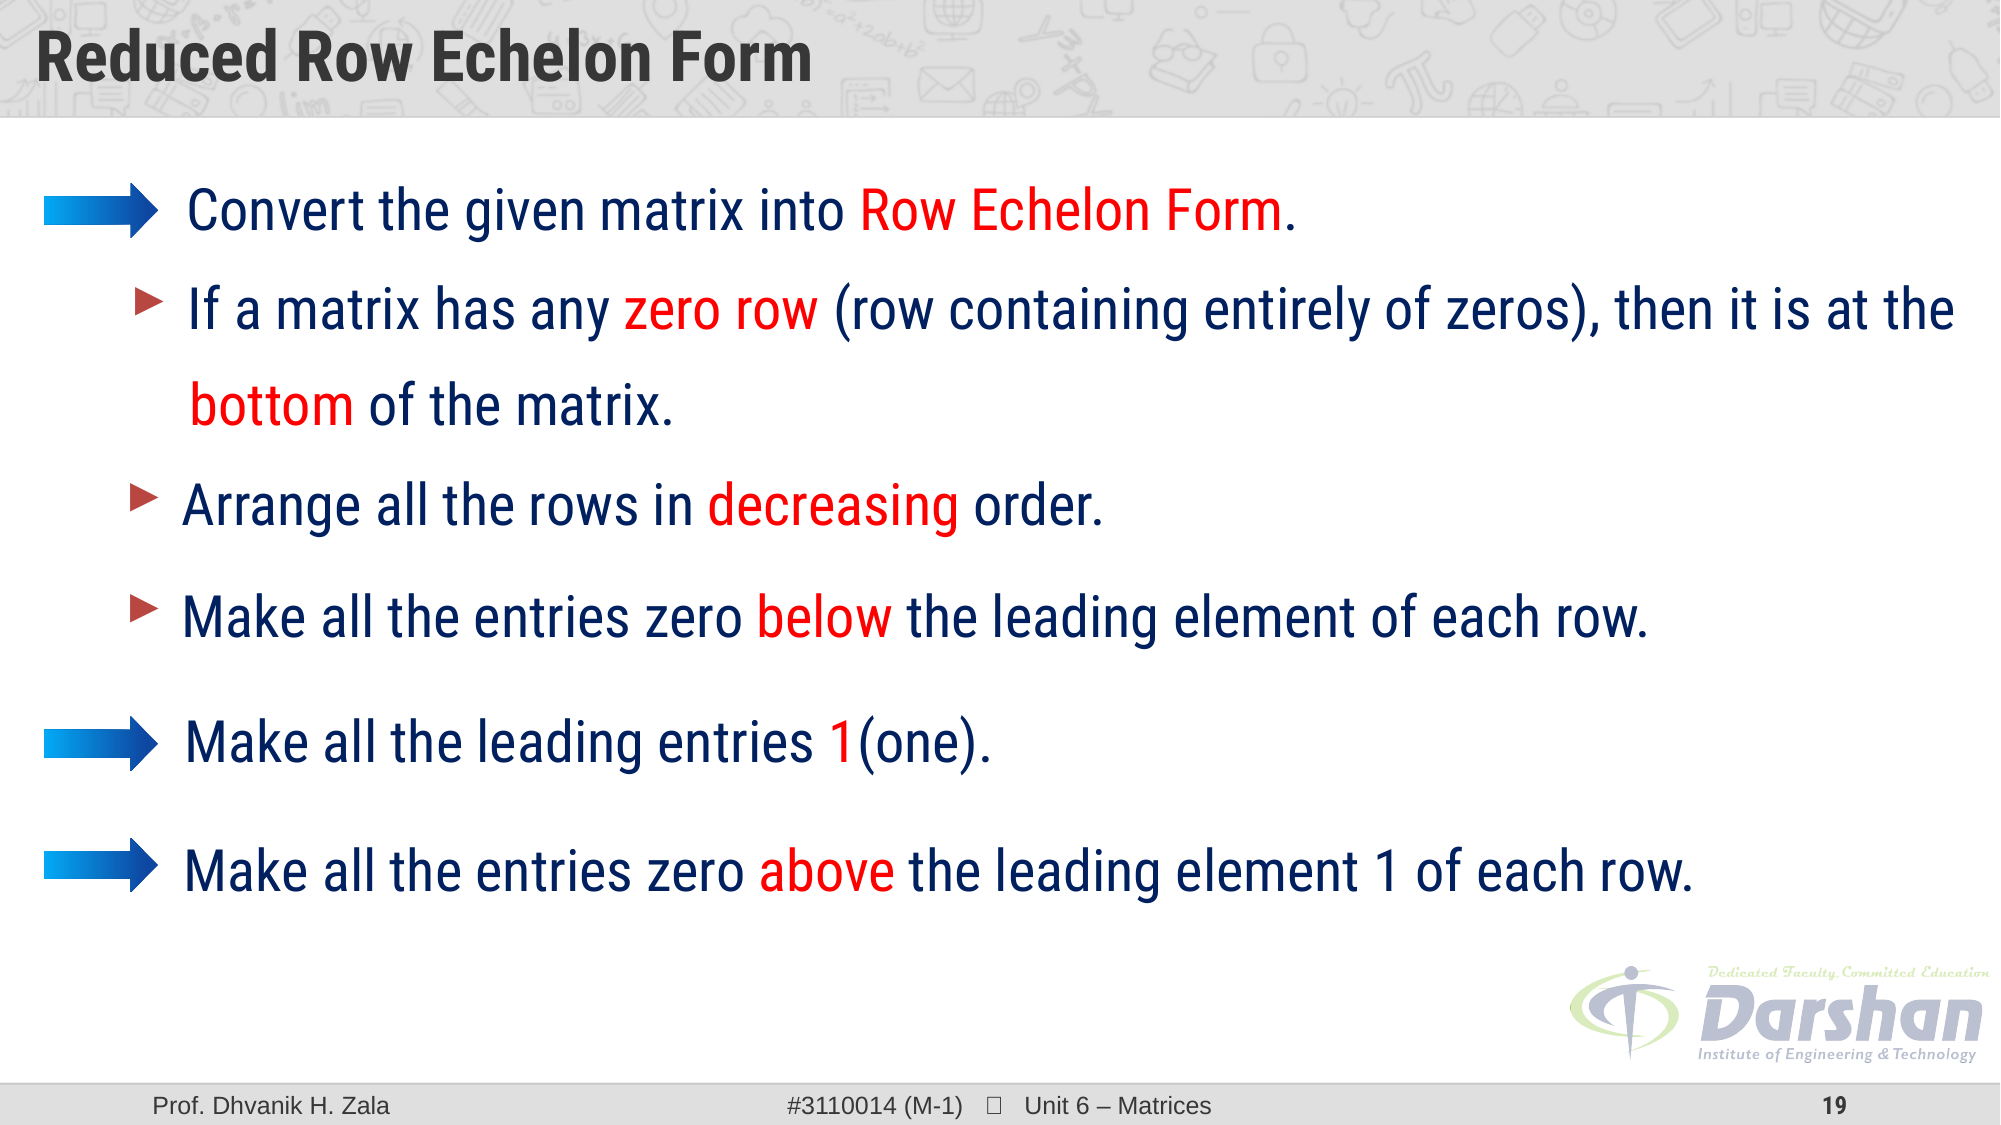

# Reduced Row Echelon Form
 Convert the given matrix into Row Echelon Form.

 If a matrix has any zero row (row containing entirely of zeros), then it is at the
bottom of the matrix.
 Arrange all the rows in decreasing order.
 Make all the entries zero below the leading element of each row.
 Make all the leading entries 1(one).

 Make all the entries zero above the leading element 1 of each row..